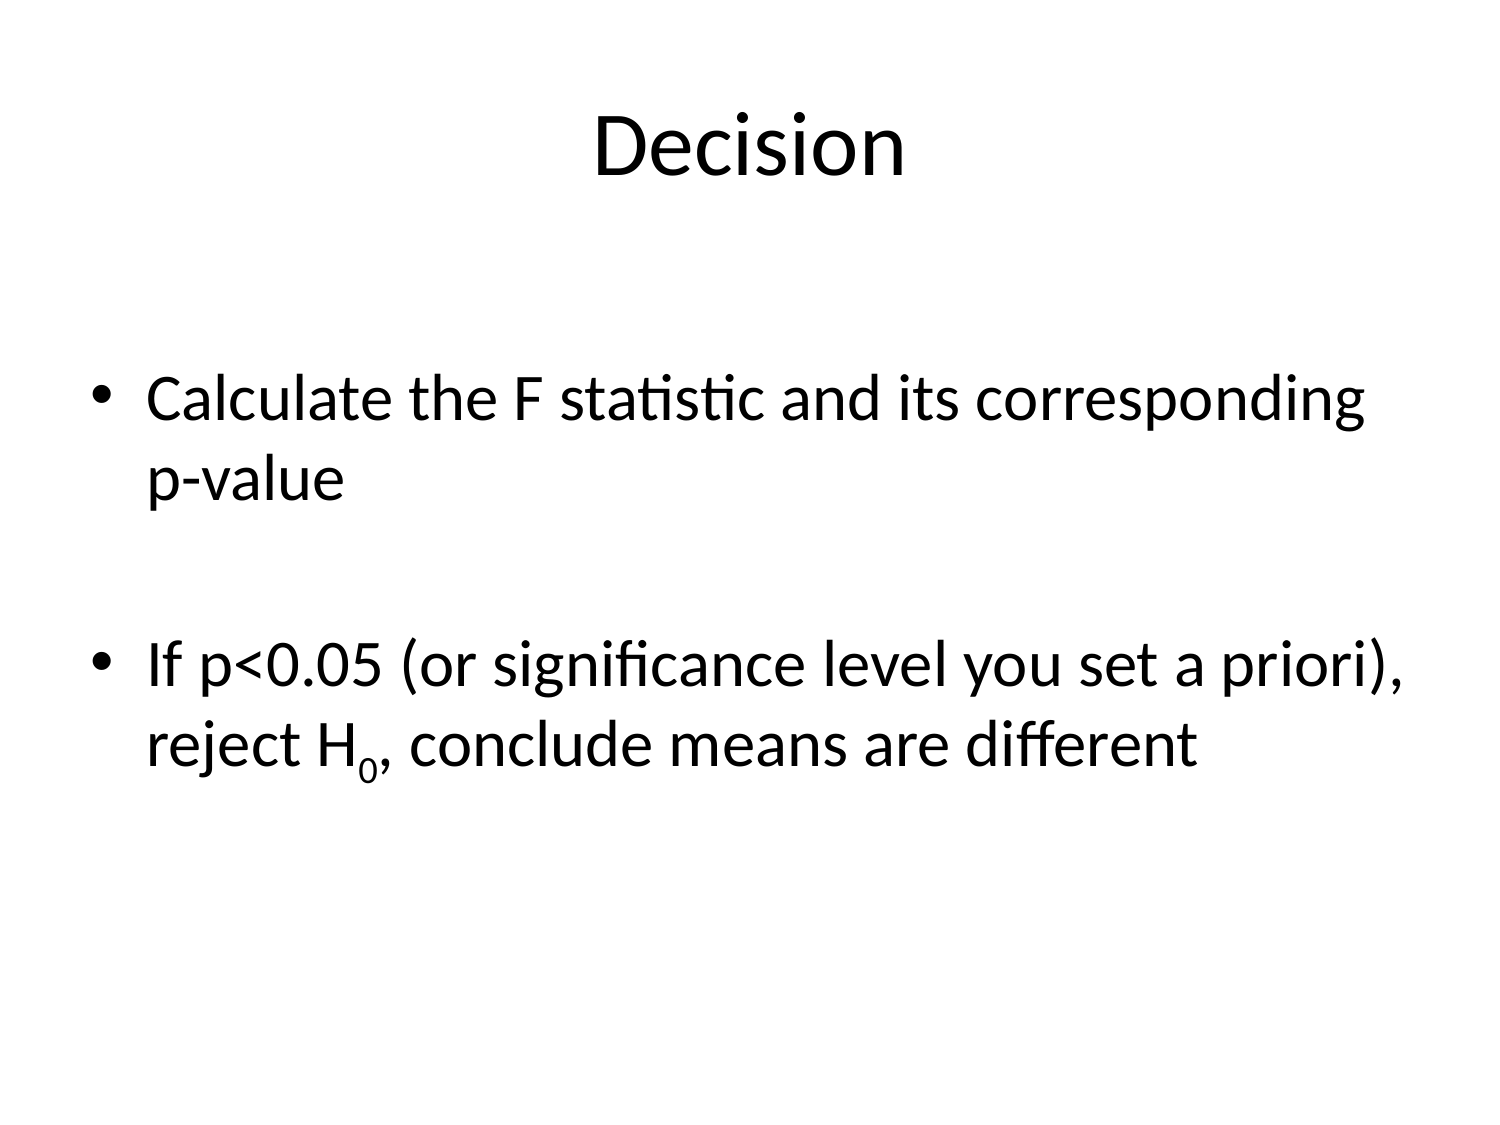

# Decision

Calculate the F statistic and its corresponding p-value

If p<0.05 (or significance level you set a priori), reject H0, conclude means are different